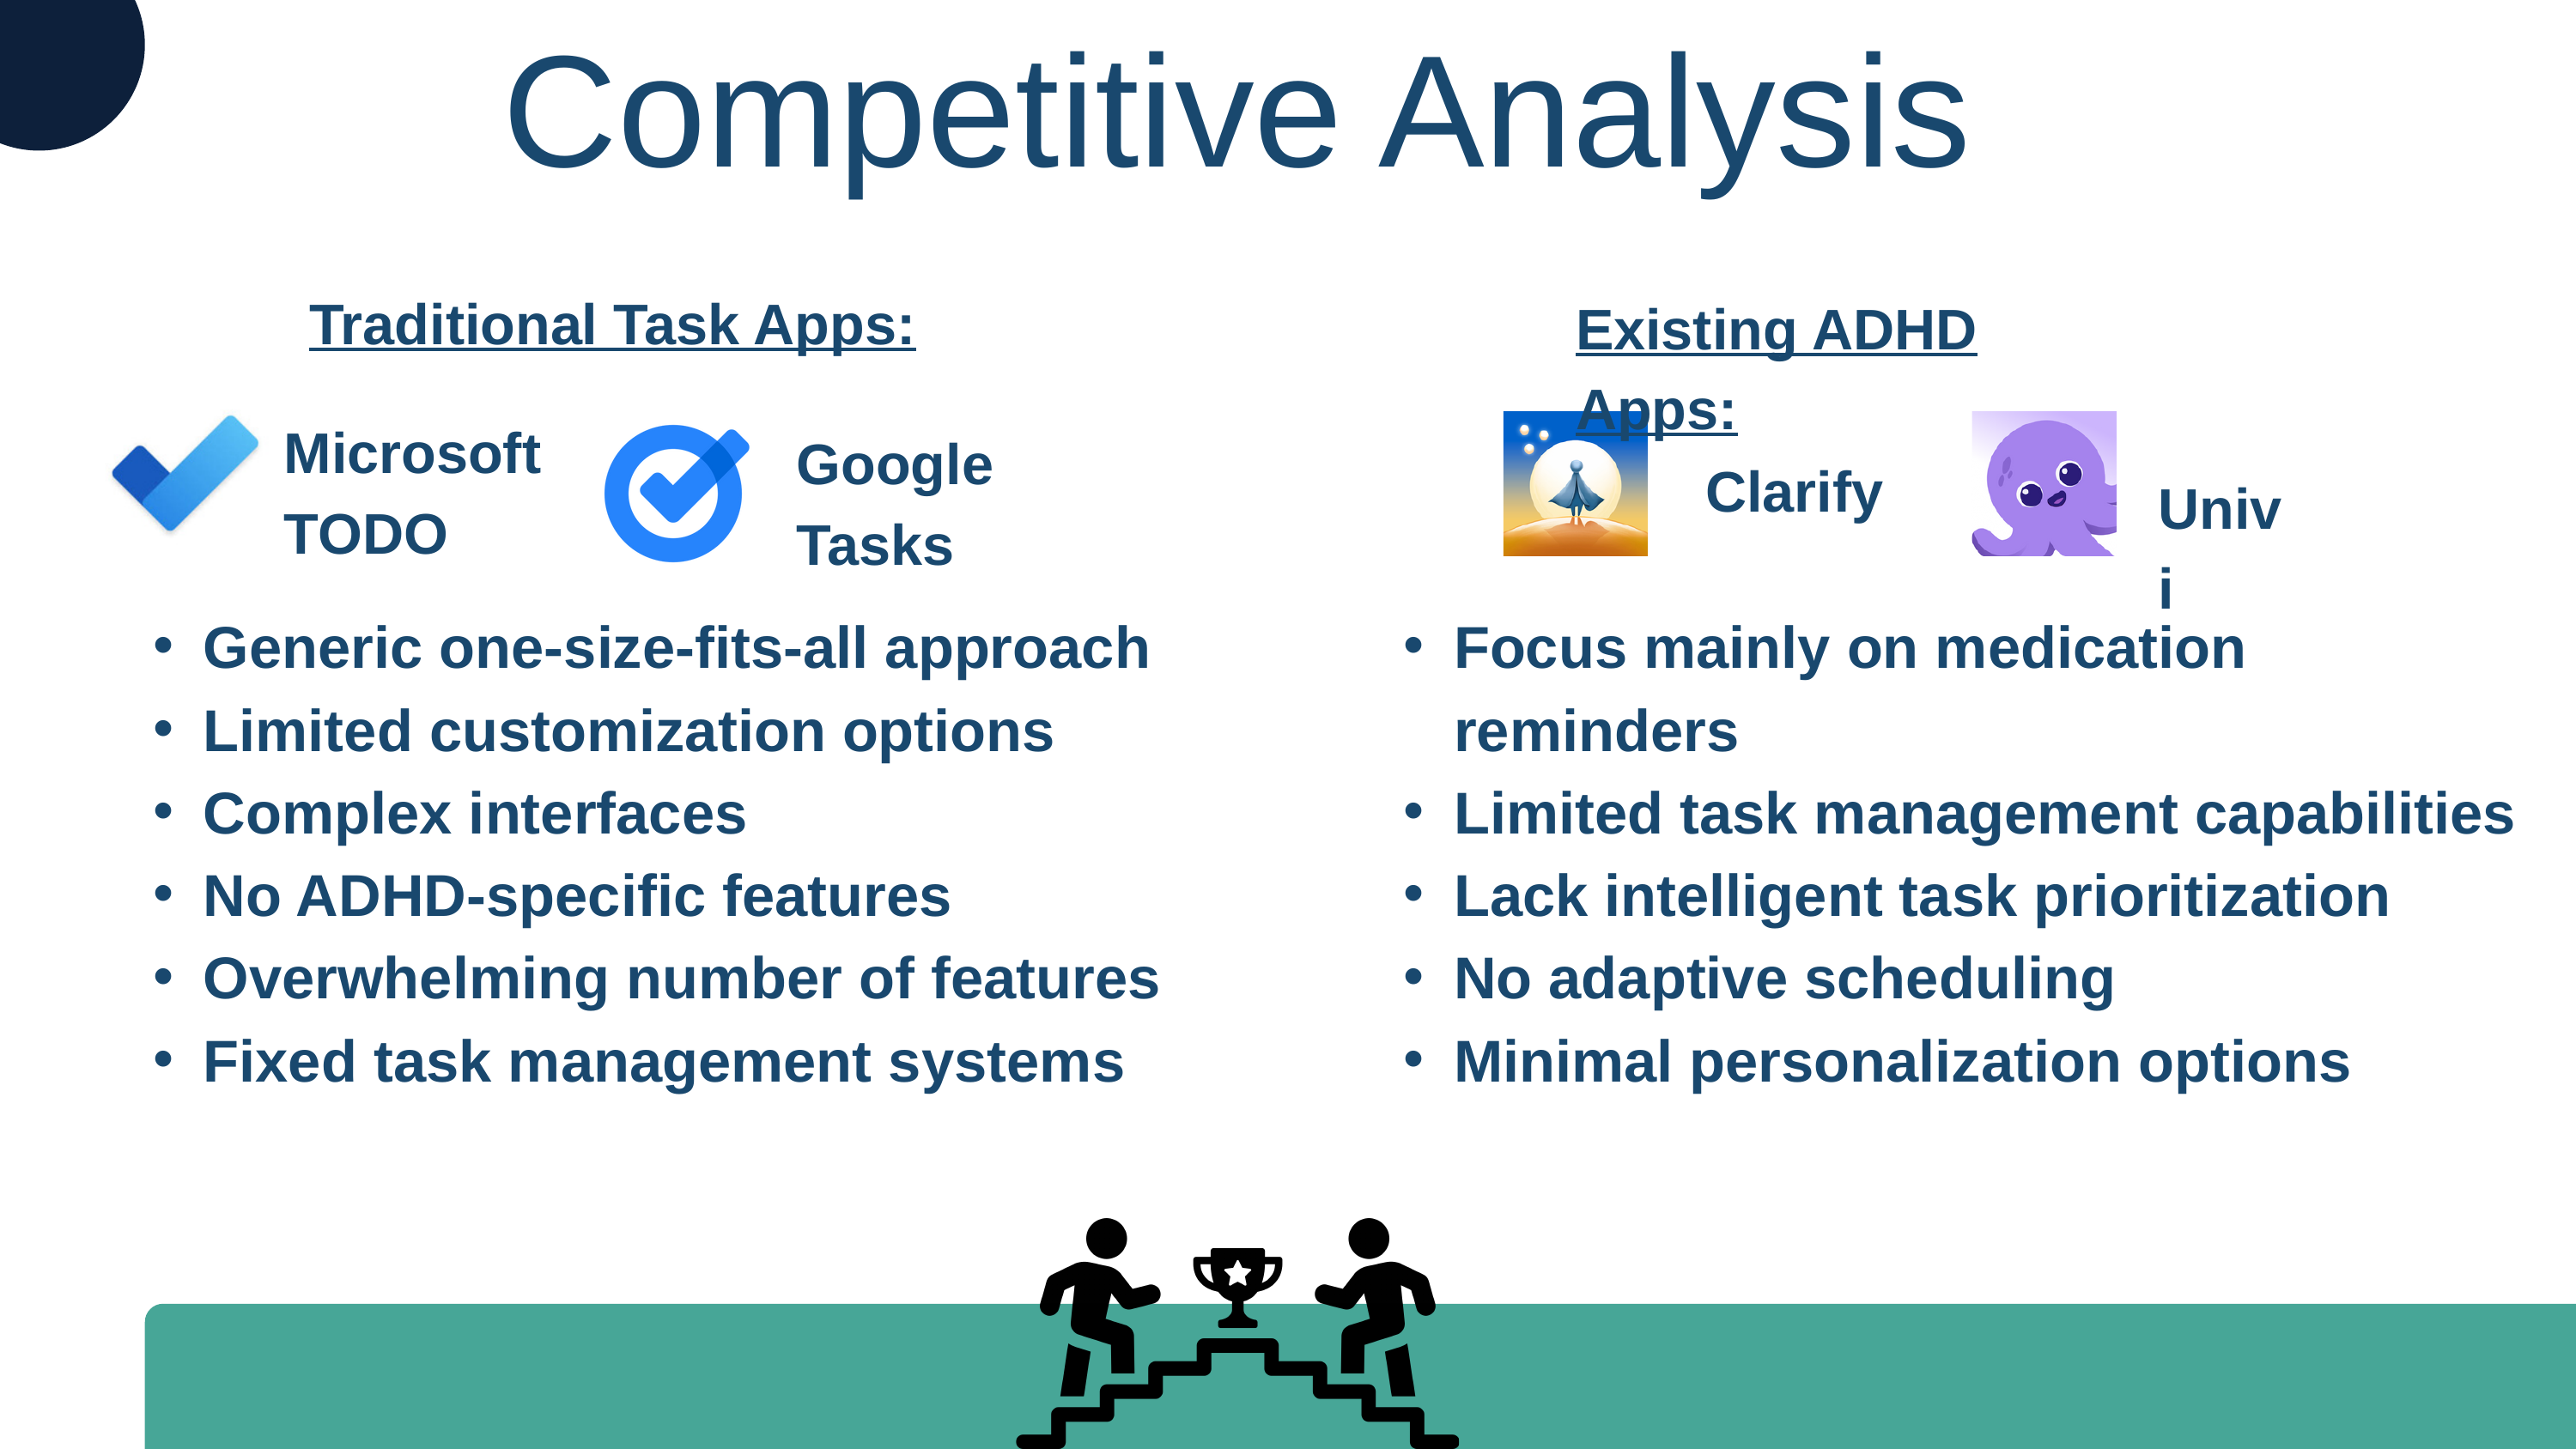

Competitive Analysis
Traditional Task Apps:
Existing ADHD Apps:

Microsoft TODO

Google Tasks
Clarify
Univi
Generic one-size-fits-all approach
Limited customization options
Complex interfaces
No ADHD-specific features
Overwhelming number of features
Fixed task management systems
Focus mainly on medication reminders
Limited task management capabilities
Lack intelligent task prioritization
No adaptive scheduling
Minimal personalization options